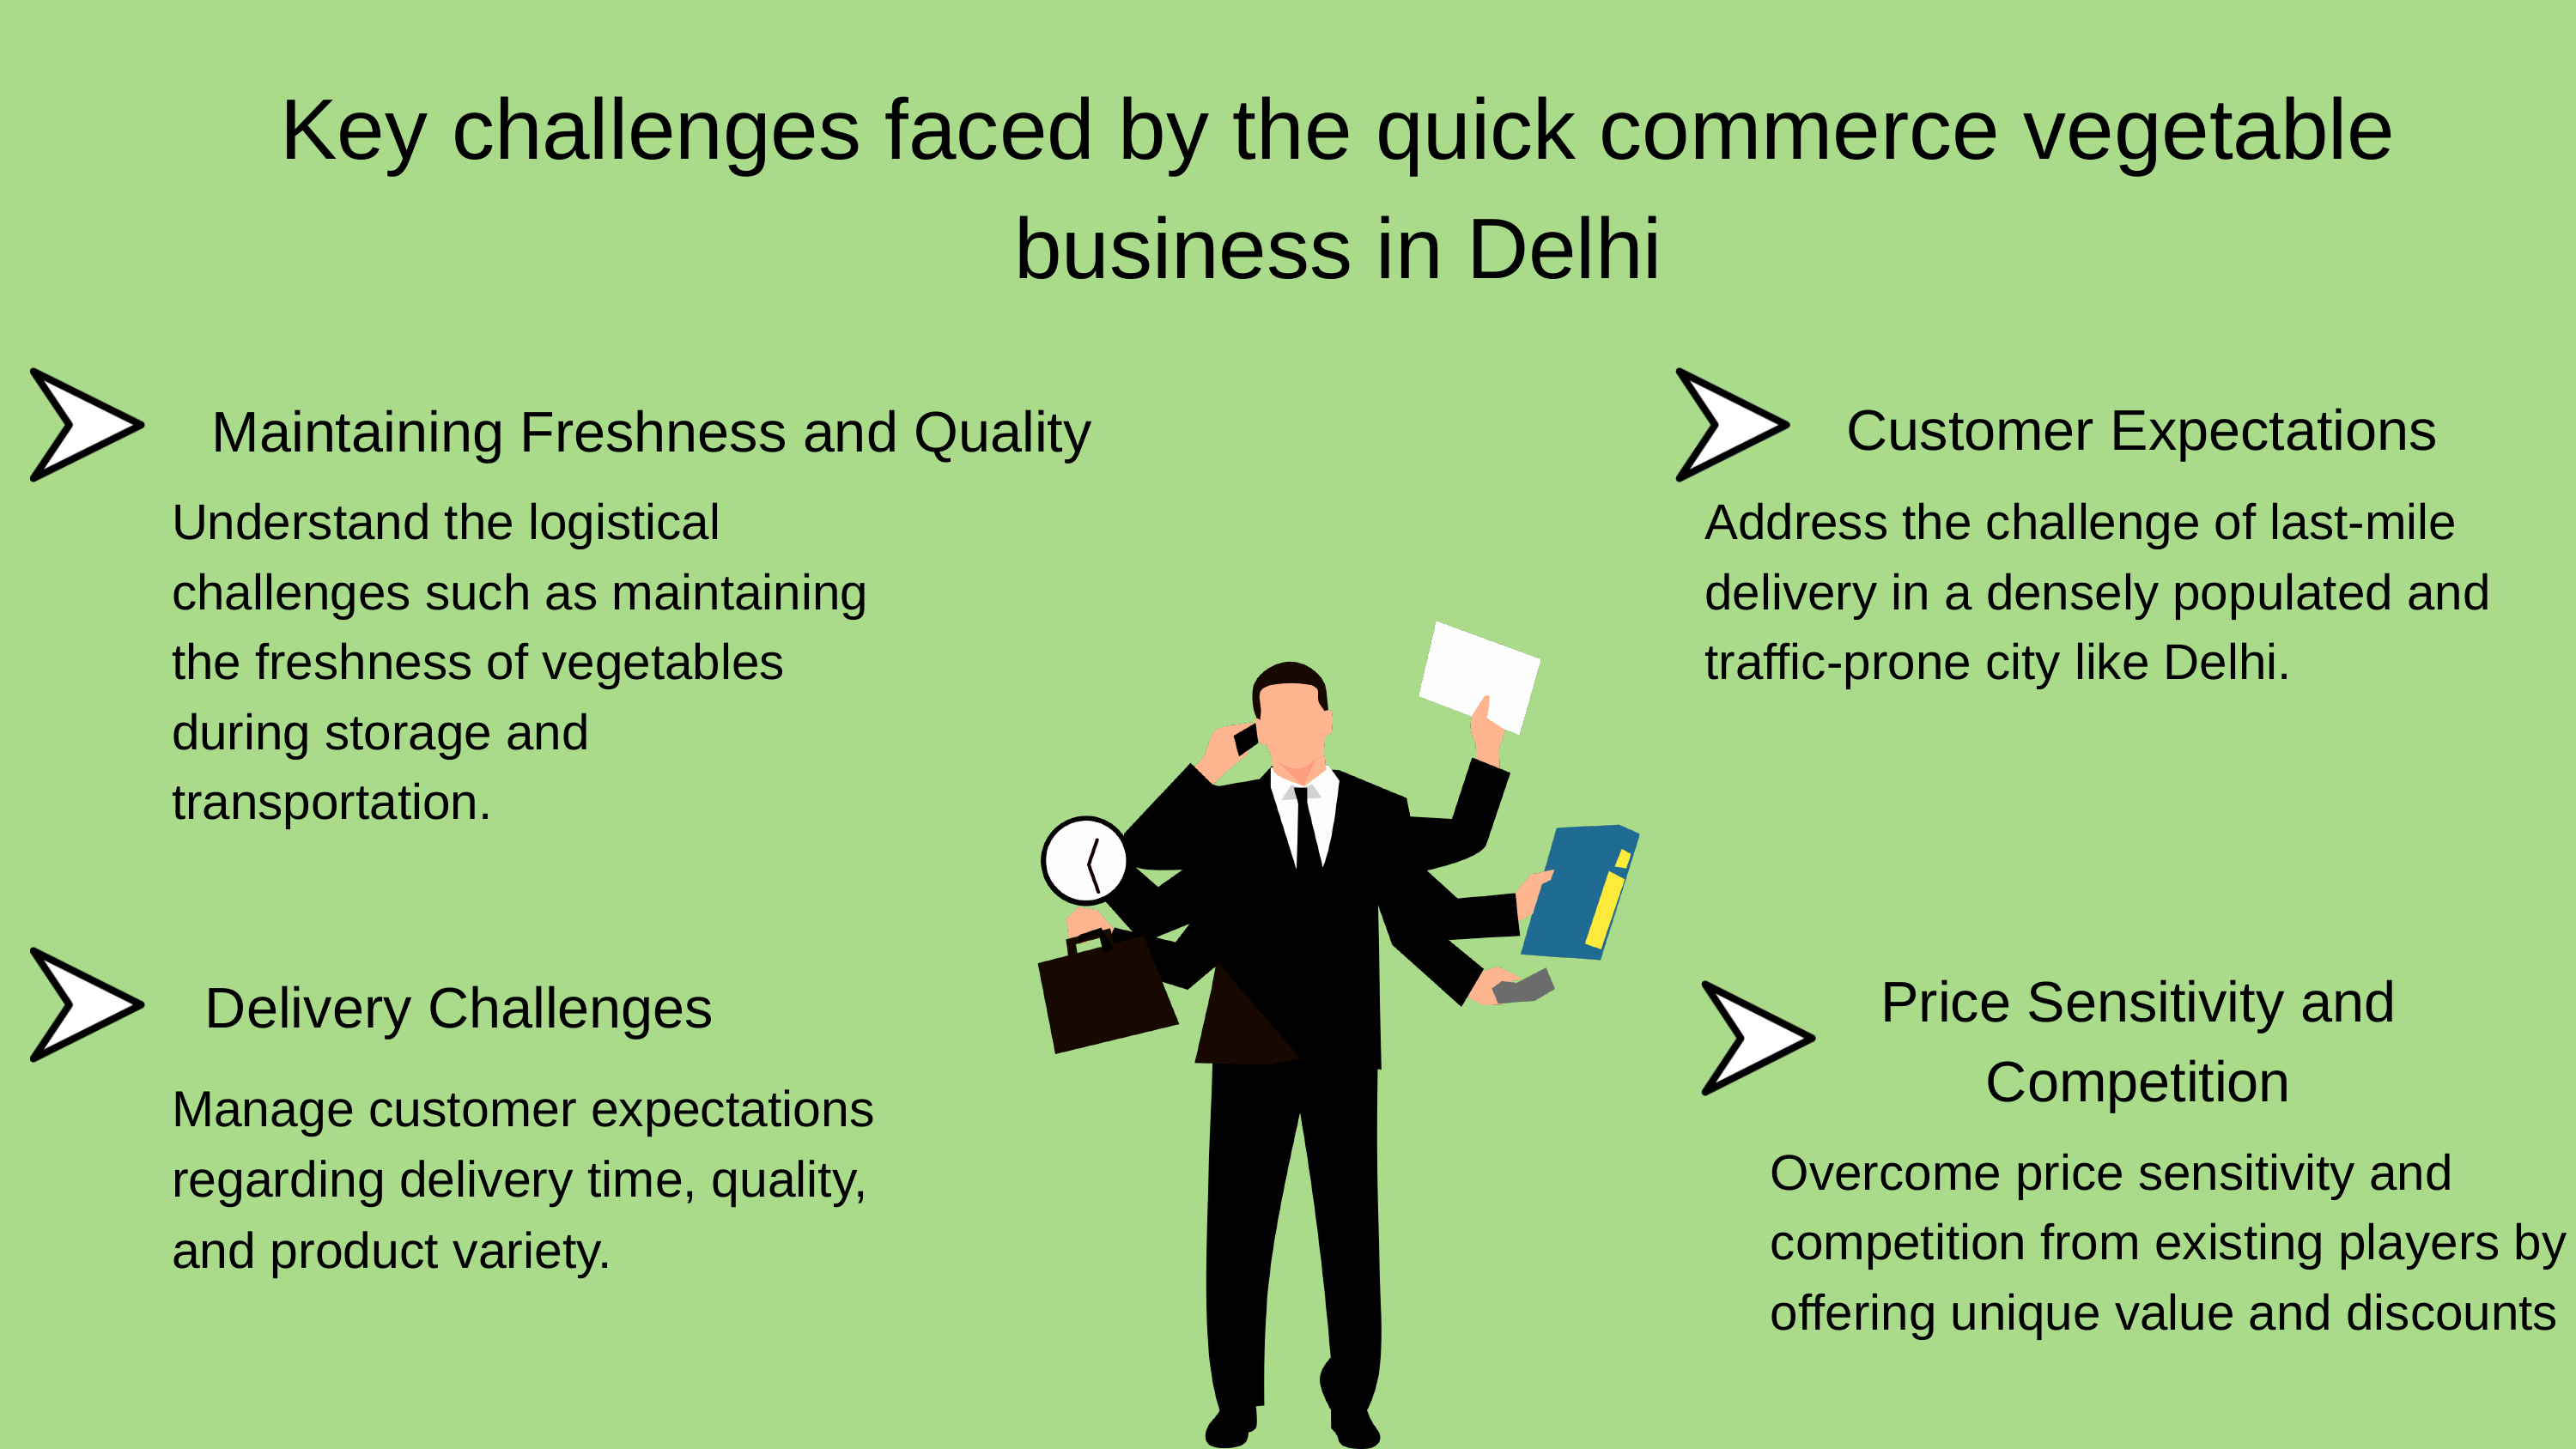

Key challenges faced by the quick commerce vegetable business in Delhi

Customer Expectations
Maintaining Freshness and Quality
Understand the logistical challenges such as maintaining the freshness of vegetables during storage and transportation.
Address the challenge of last-mile delivery in a densely populated and traffic-prone city like Delhi.

Price Sensitivity and Competition
 Delivery Challenges

Manage customer expectations regarding delivery time, quality, and product variety.
Overcome price sensitivity and competition from existing players by offering unique value and discounts